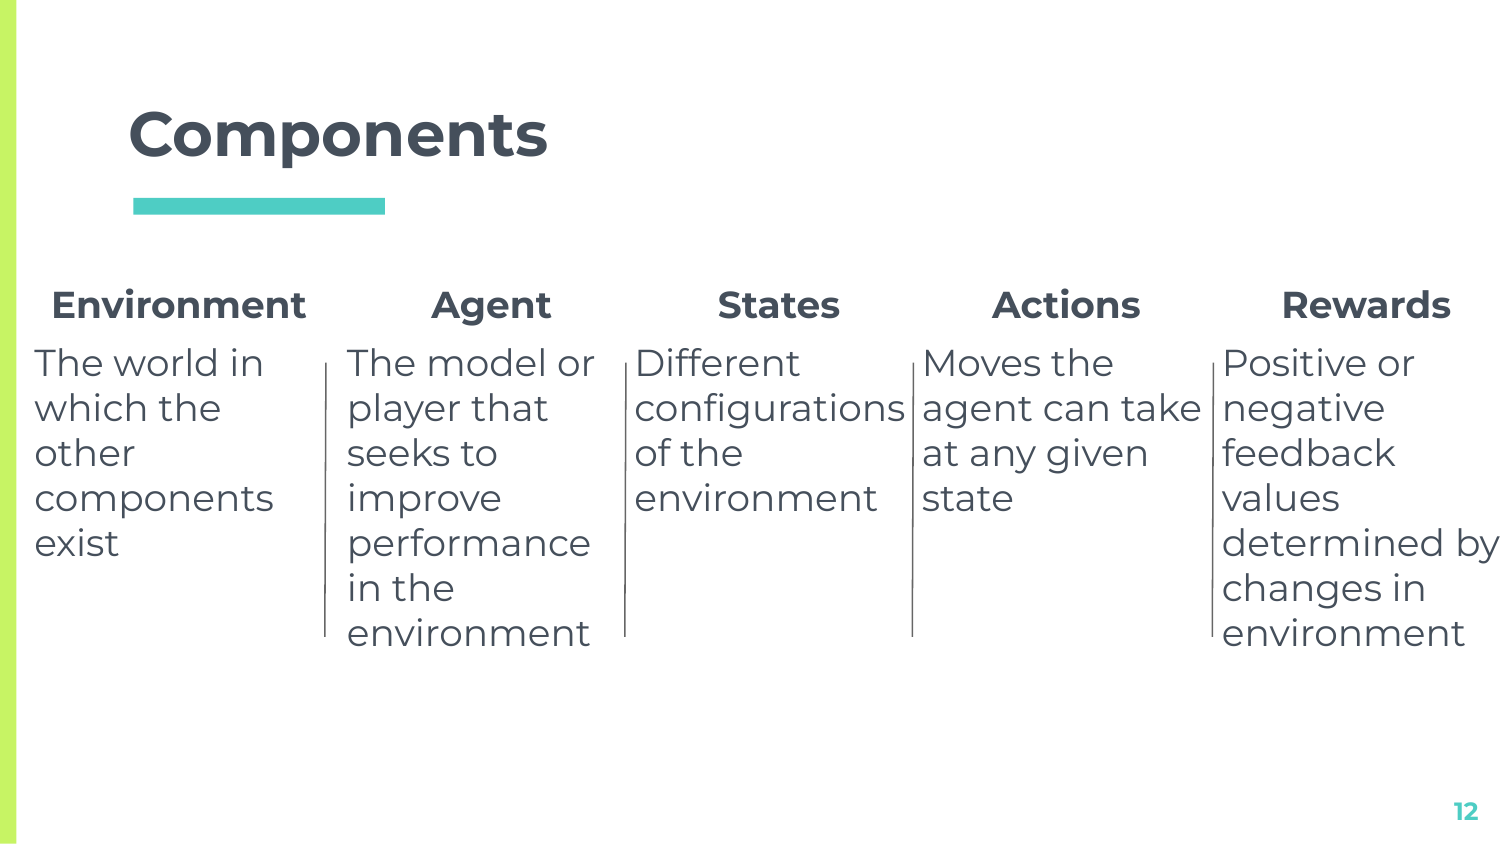

# Components
Environment
The world in which the other components exist
Agent
The model or player that seeks to improve performance in the environment
States
Different configurations of the environment
Actions
Moves the agent can take at any given state
Rewards
Positive or negative feedback values determined by changes in environment
12